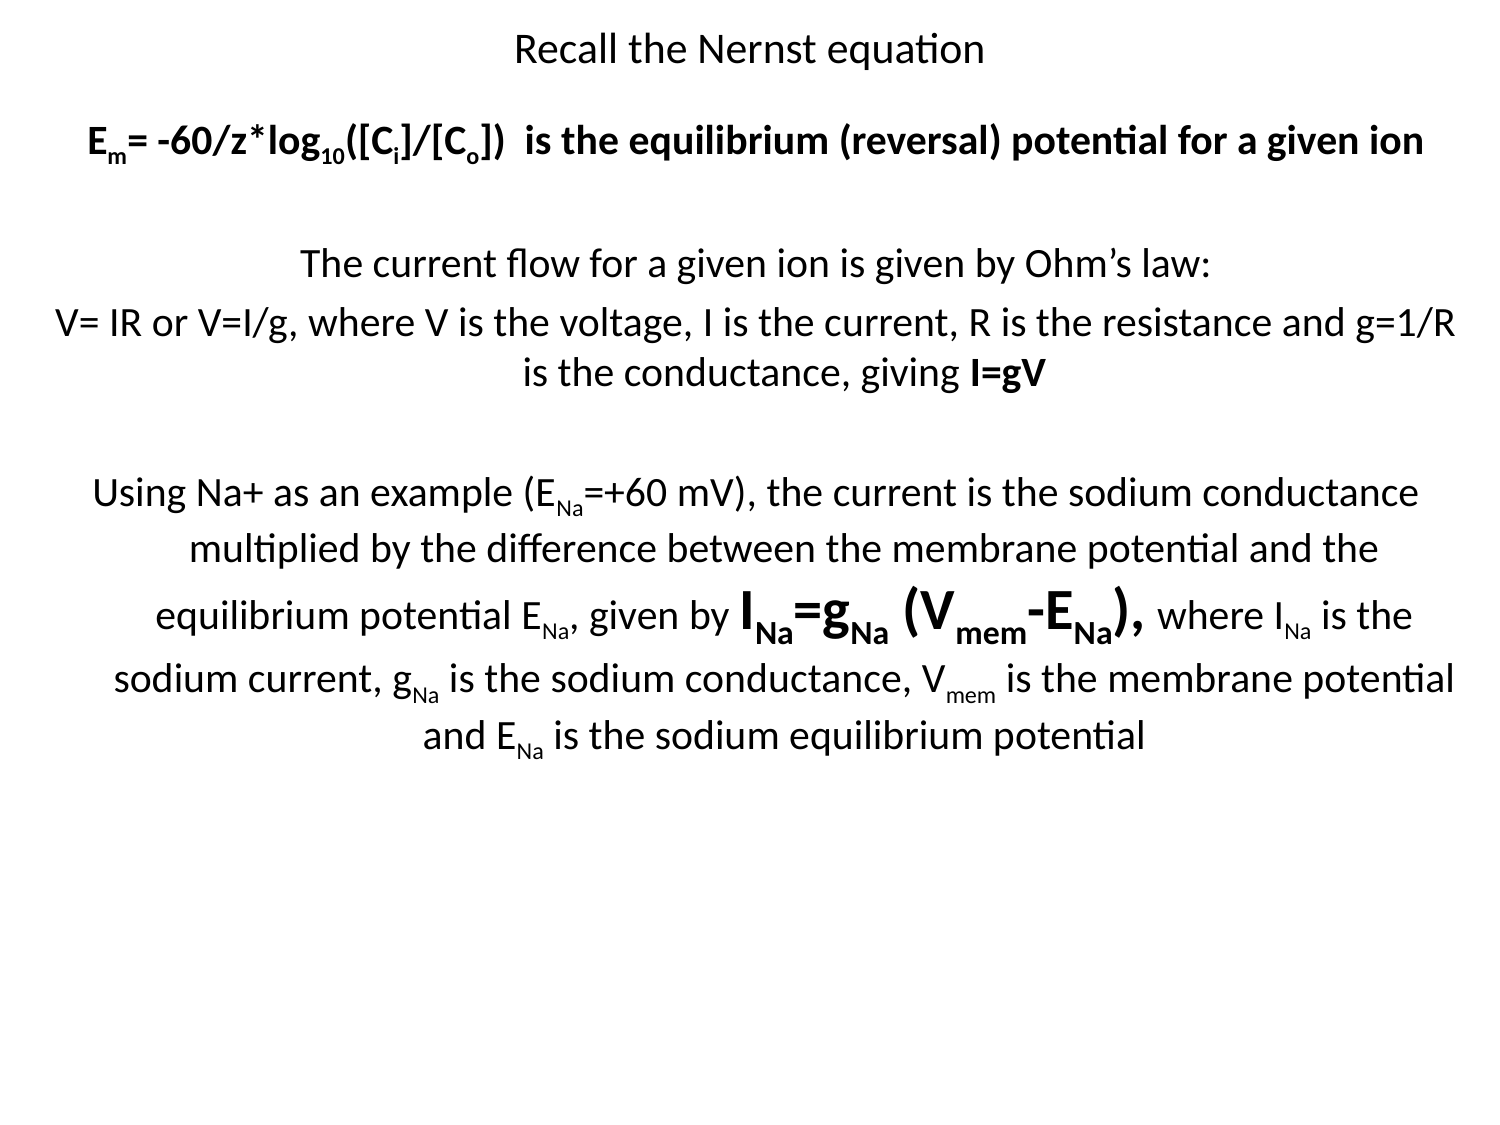

# Recall the Nernst equation
Em= -60/z*log10([Ci]/[Co])  is the equilibrium (reversal) potential for a given ion

The current flow for a given ion is given by Ohm’s law:
V= IR or V=I/g, where V is the voltage, I is the current, R is the resistance and g=1/R is the conductance, giving I=gV

Using Na+ as an example (ENa=+60 mV), the current is the sodium conductance multiplied by the difference between the membrane potential and the equilibrium potential ENa, given by INa=gNa (Vmem-ENa), where INa is the sodium current, gNa is the sodium conductance, Vmem is the membrane potential and ENa is the sodium equilibrium potential